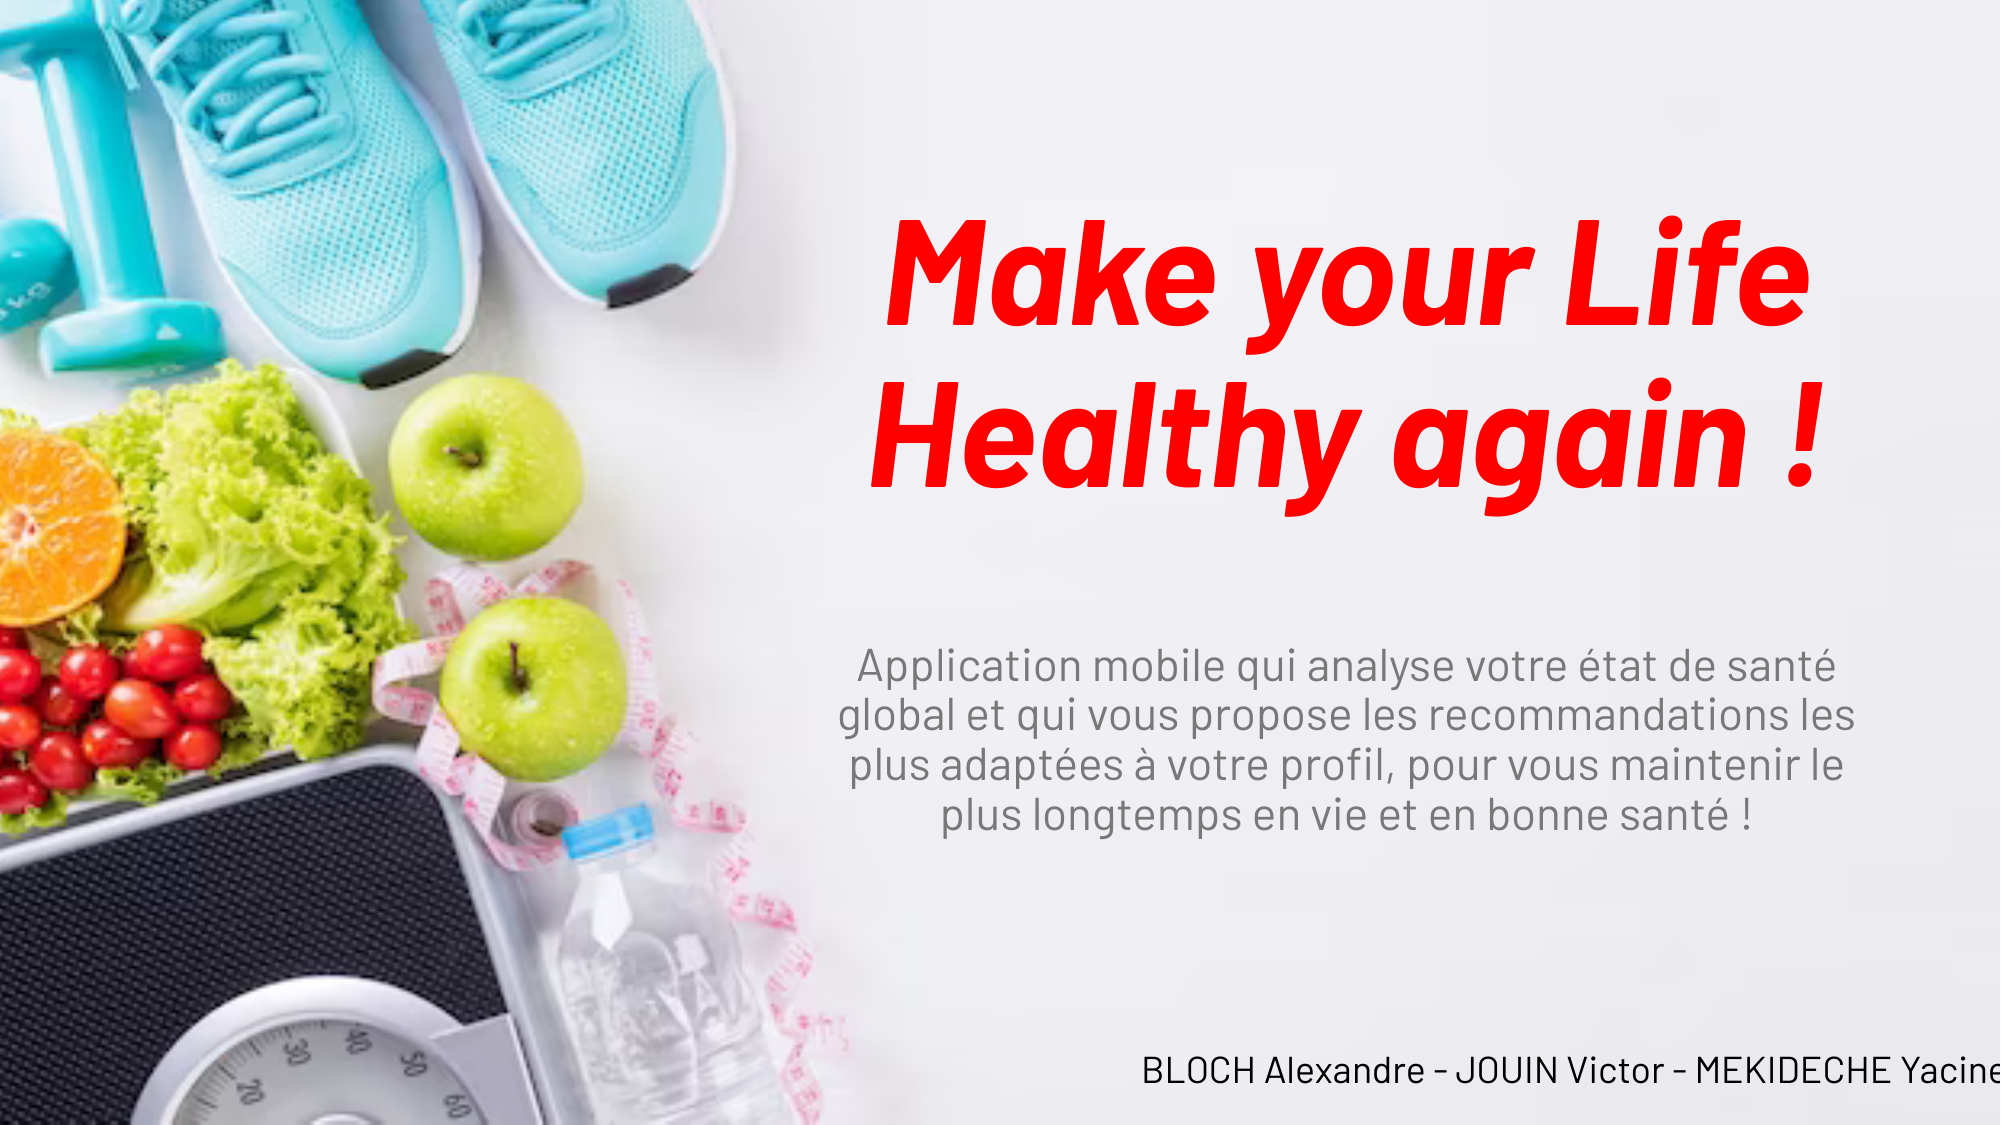

# Make your Life Healthy again !
Application mobile qui analyse votre état de santé global et qui vous propose les recommandations les plus adaptées à votre profil, pour vous maintenir le plus longtemps en vie et en bonne santé !
BLOCH Alexandre - JOUIN Victor - MEKIDECHE Yacine